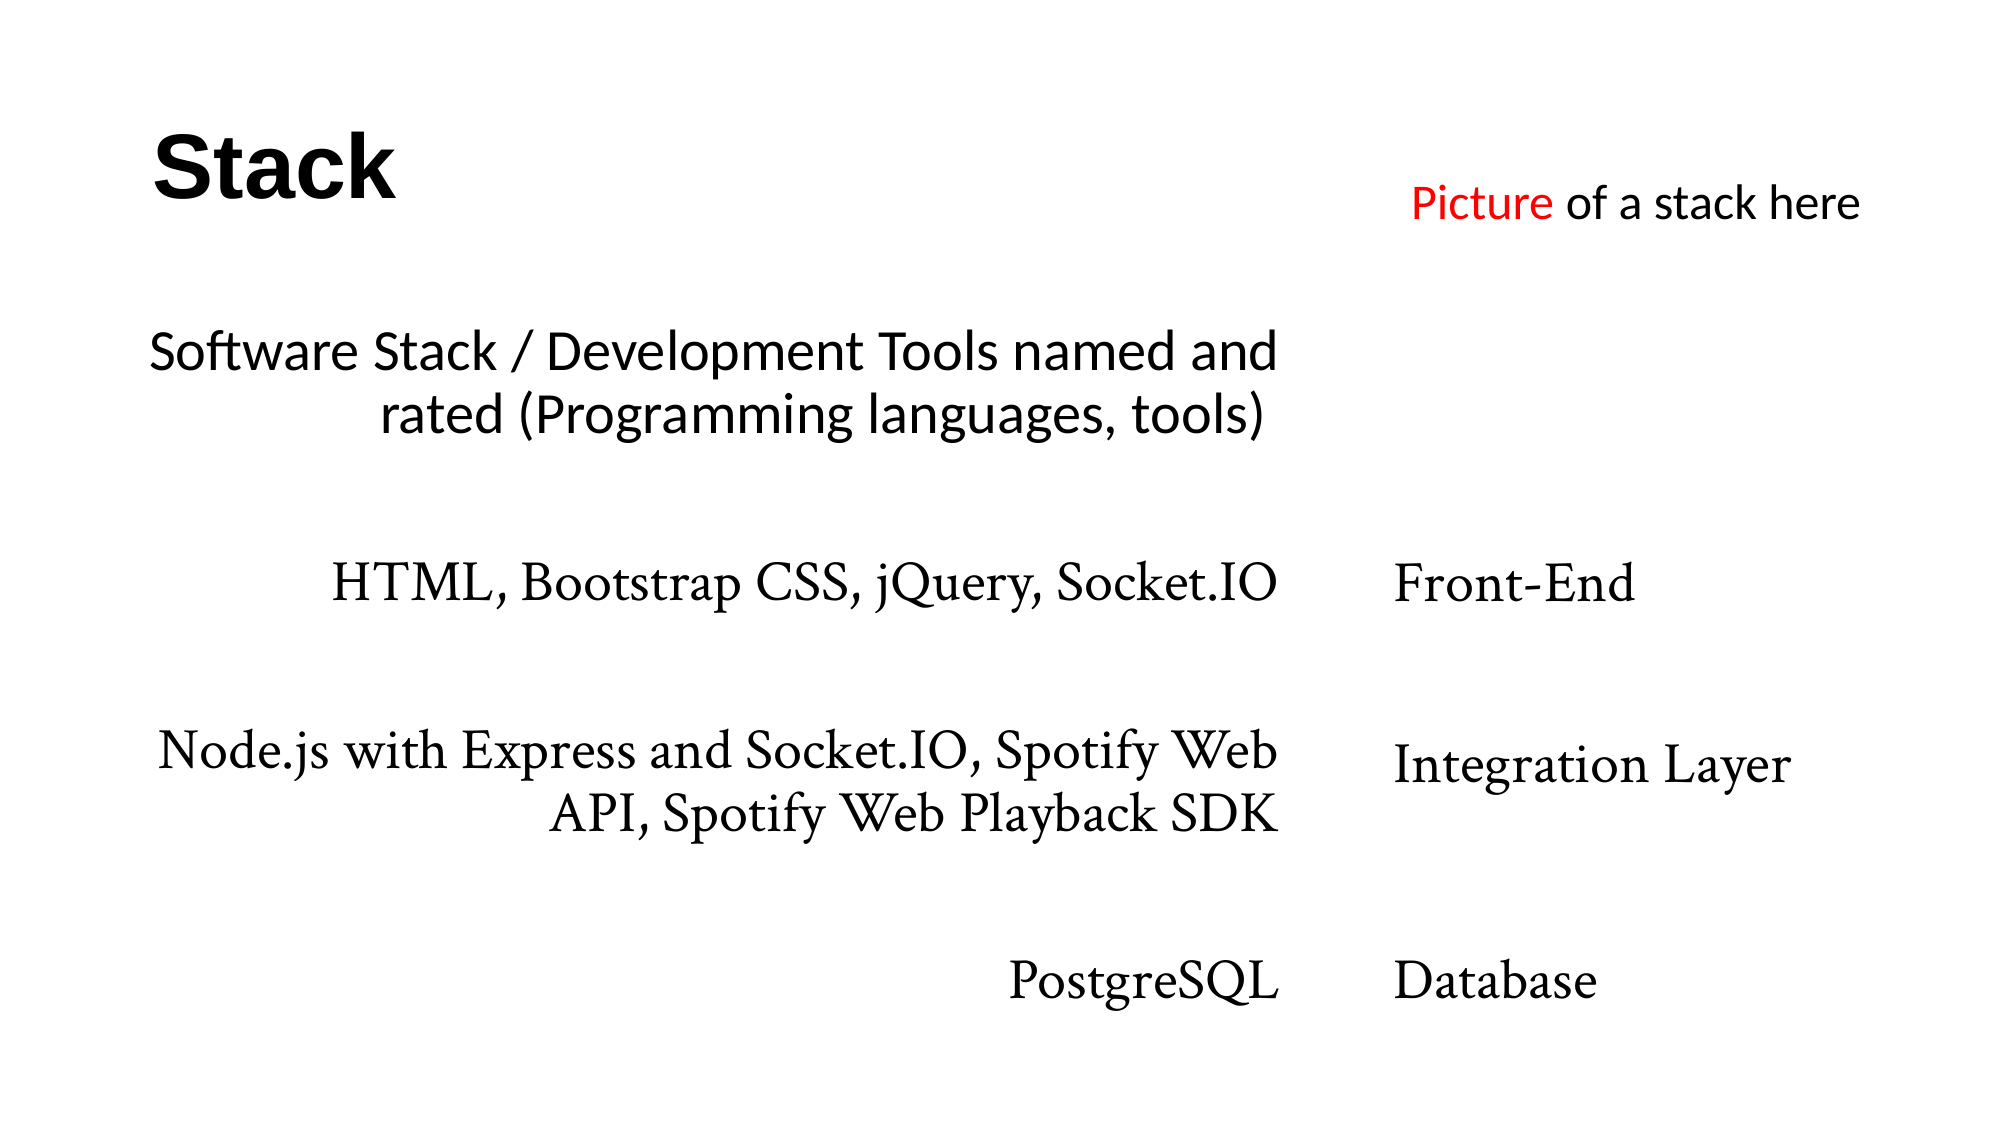

# Stack
Picture of a stack here
Software Stack / Development Tools named and rated (Programming languages, tools)

HTML, Bootstrap CSS, jQuery, Socket.IO

Node.js with Express and Socket.IO, Spotify Web API, Spotify Web Playback SDK

PostgreSQL
Front-End

Integration Layer

Database